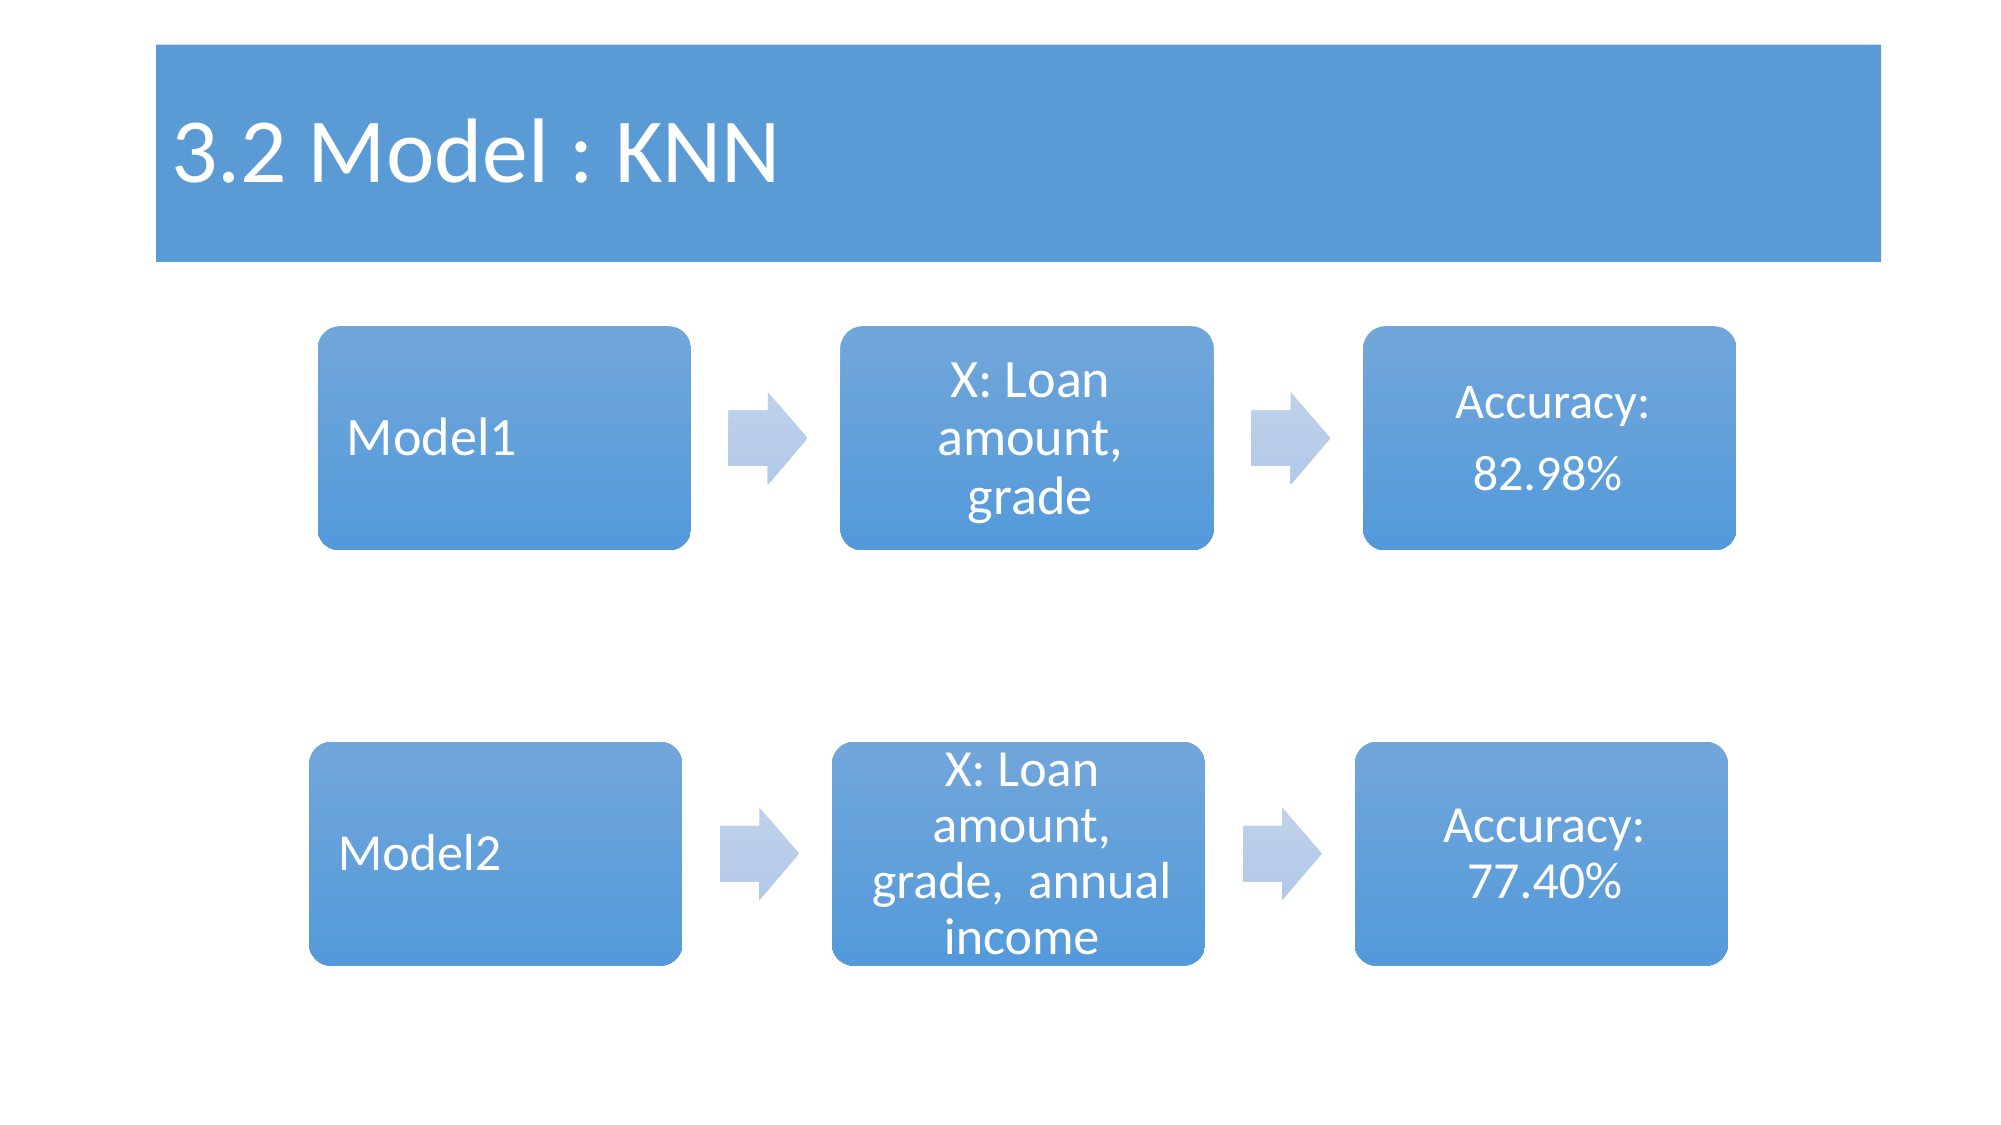

# 3.2 Model : KNN
Model1

X: Loan amount, grade

Accuracy:
82.98%
Model2

X: Loan amount, grade,  annual income

Accuracy: 77.40%